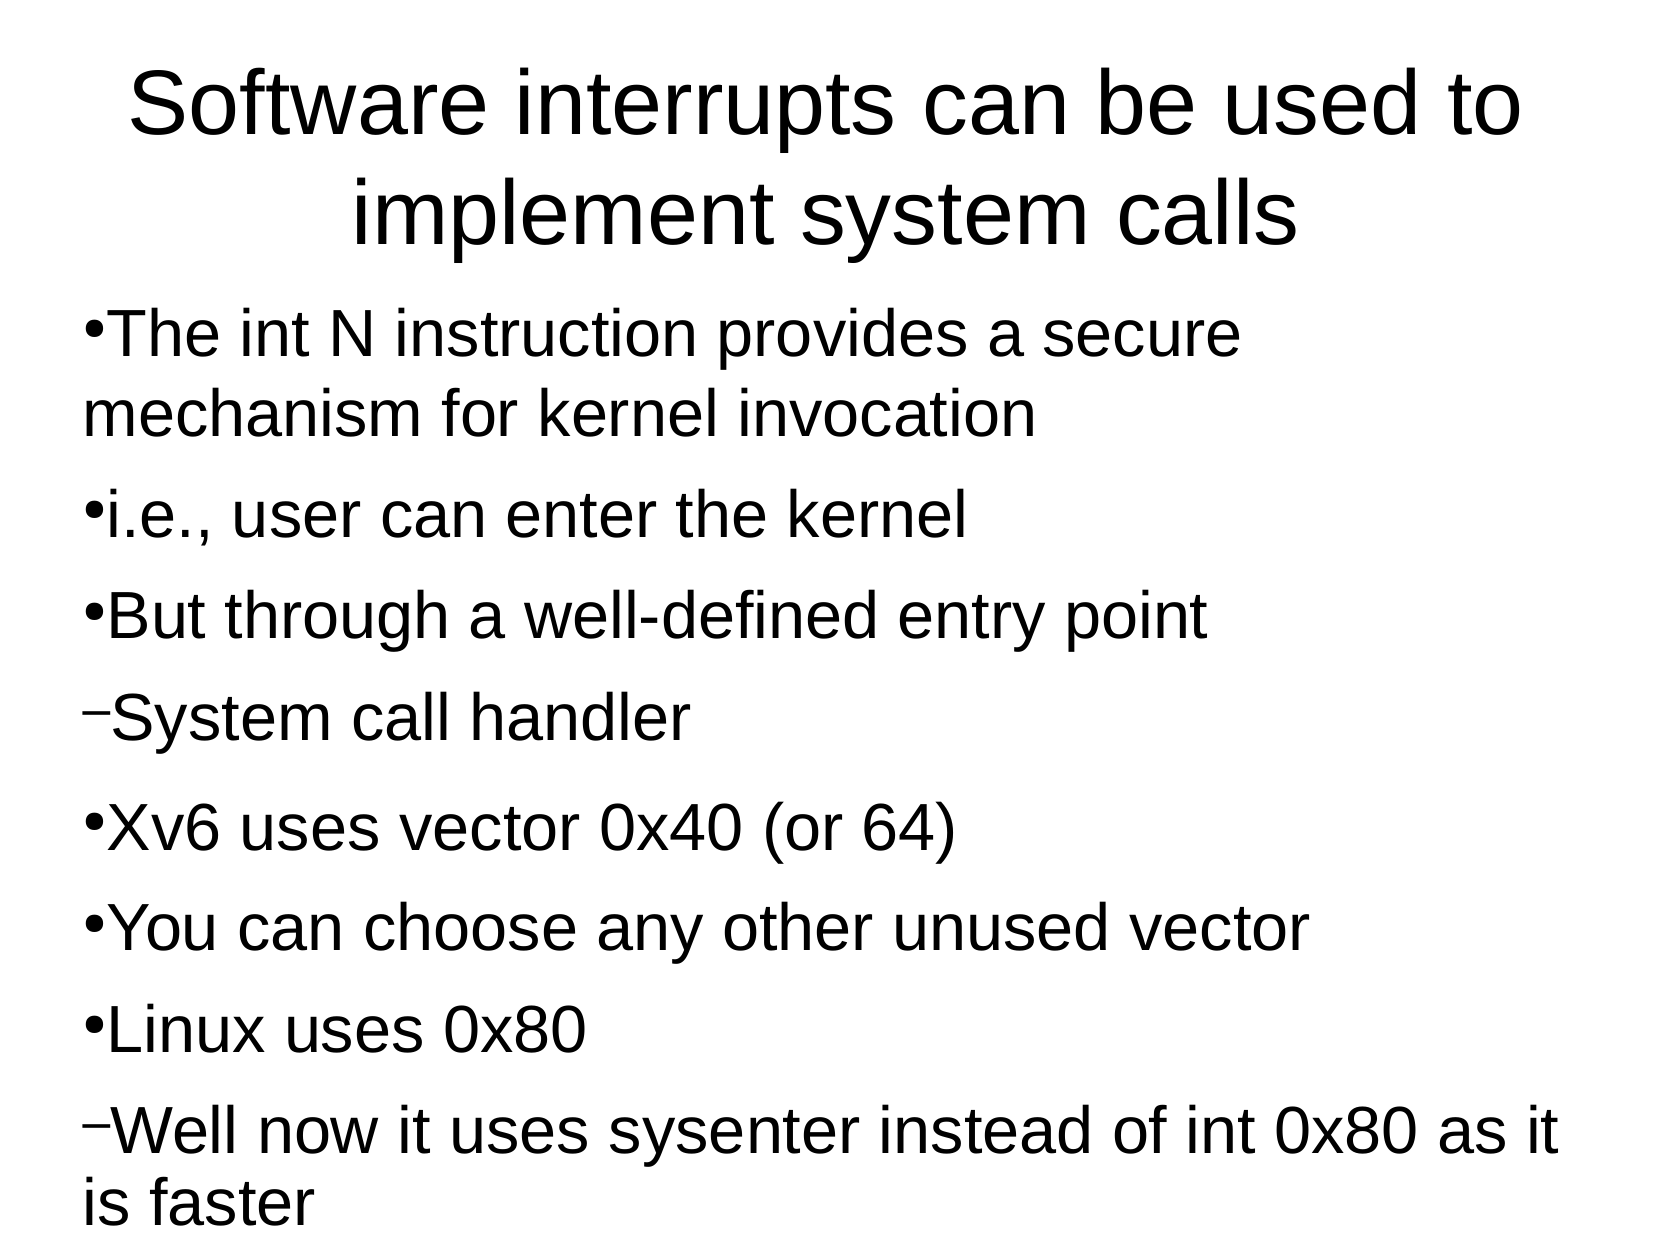

Software interrupts can be used to implement system calls
The int N instruction provides a secure mechanism for kernel invocation
i.e., user can enter the kernel
But through a well-defined entry point
System call handler
Xv6 uses vector 0x40 (or 64)
You can choose any other unused vector
Linux uses 0x80
Well now it uses sysenter instead of int 0x80 as it is faster